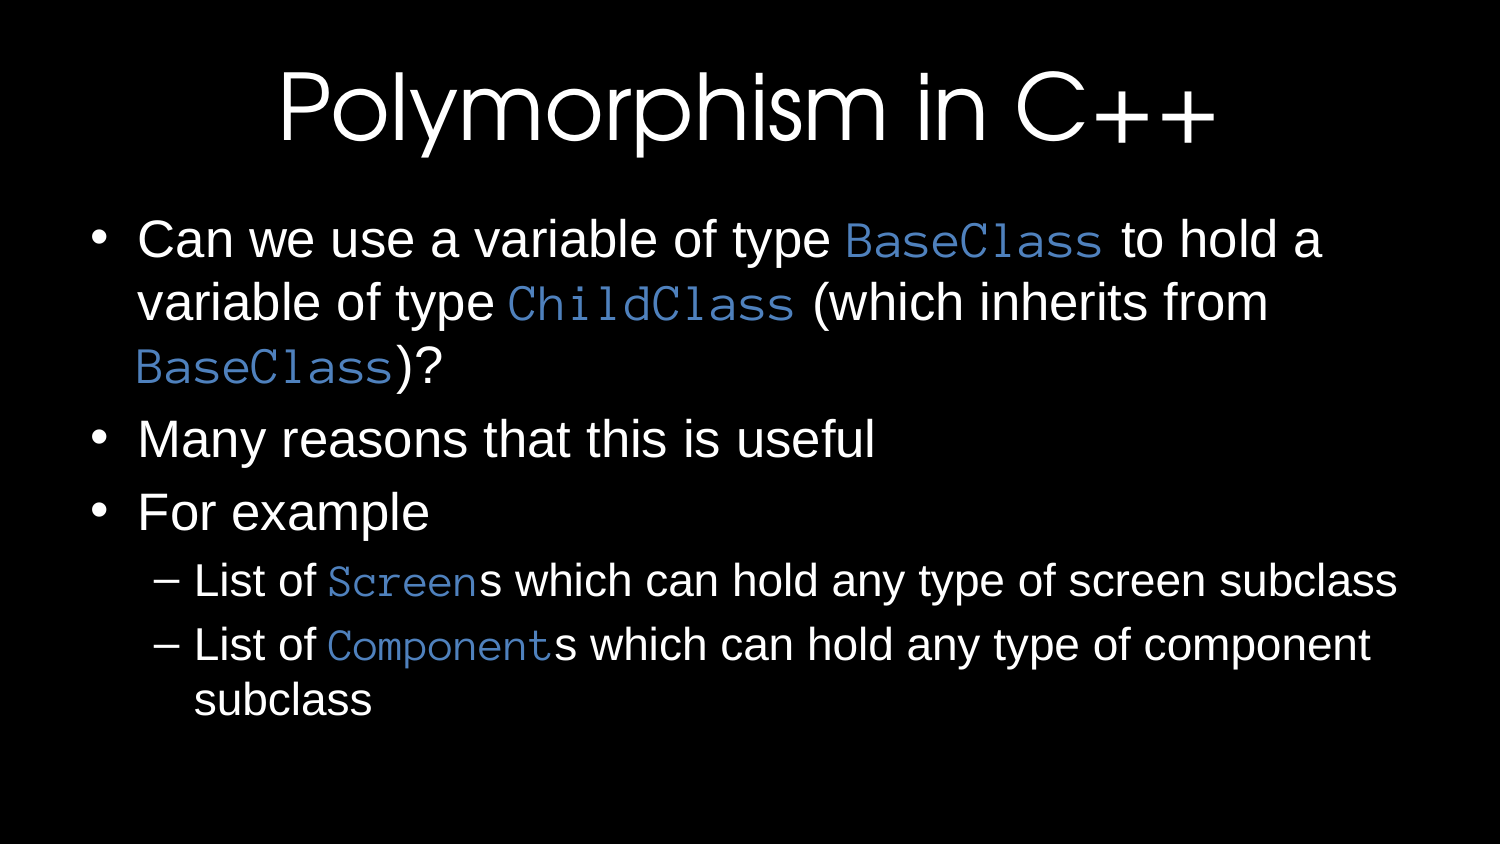

# Polymorphism in C++
Can we use a variable of type BaseClass to hold a variable of type ChildClass (which inherits from BaseClass)?
Many reasons that this is useful
For example
List of Screens which can hold any type of screen subclass
List of Components which can hold any type of component subclass